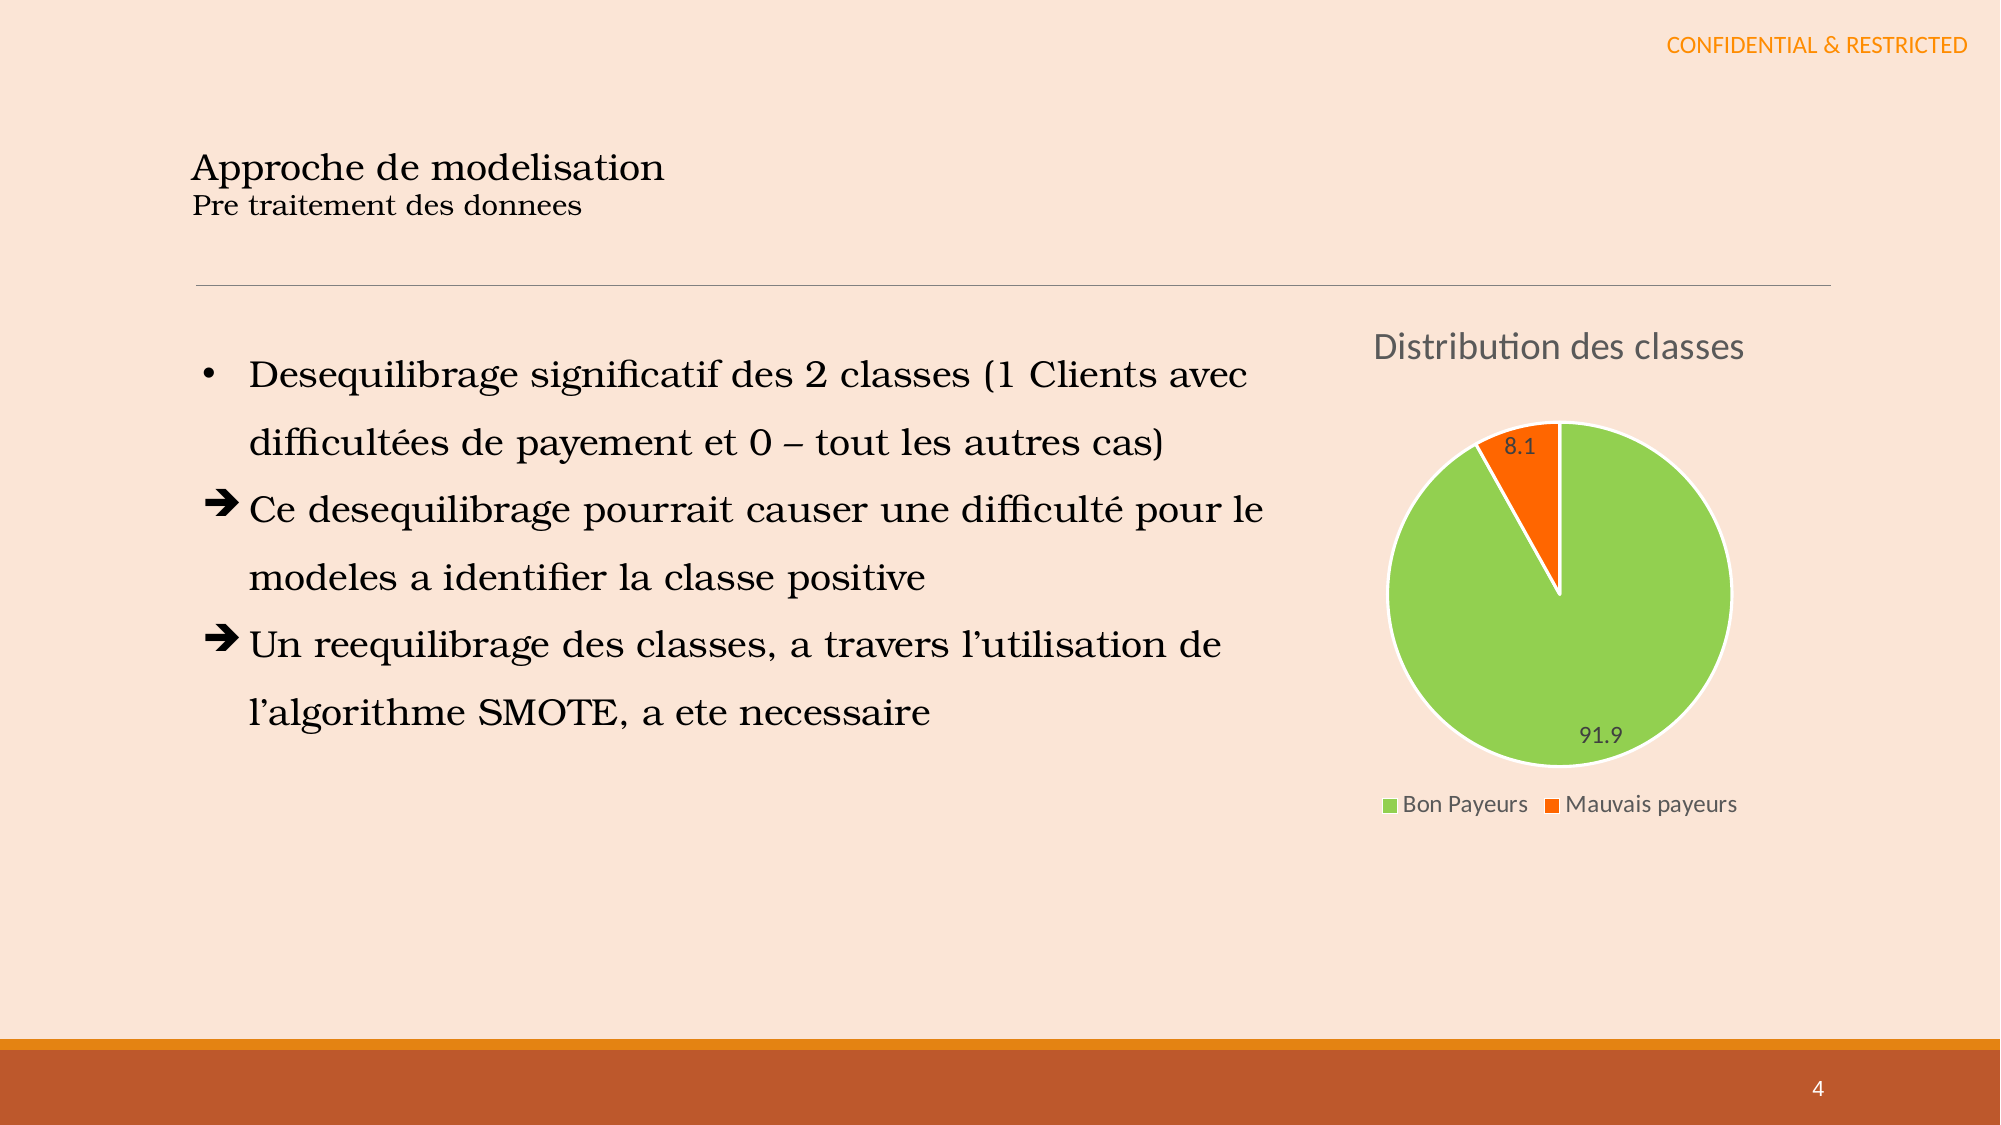

Approche de modelisation
Pre traitement des donnees

### Chart: Distribution des classes

| Category | Percent |
|---|---|
| Bon Payeurs | 91.9 |
| Mauvais payeurs | 8.1 |
Desequilibrage significatif des 2 classes (1 Clients avec difficultées de payement et 0 – tout les autres cas)
Ce desequilibrage pourrait causer une difficulté pour le modeles a identifier la classe positive
Un reequilibrage des classes, a travers l’utilisation de l’algorithme SMOTE, a ete necessaire

4